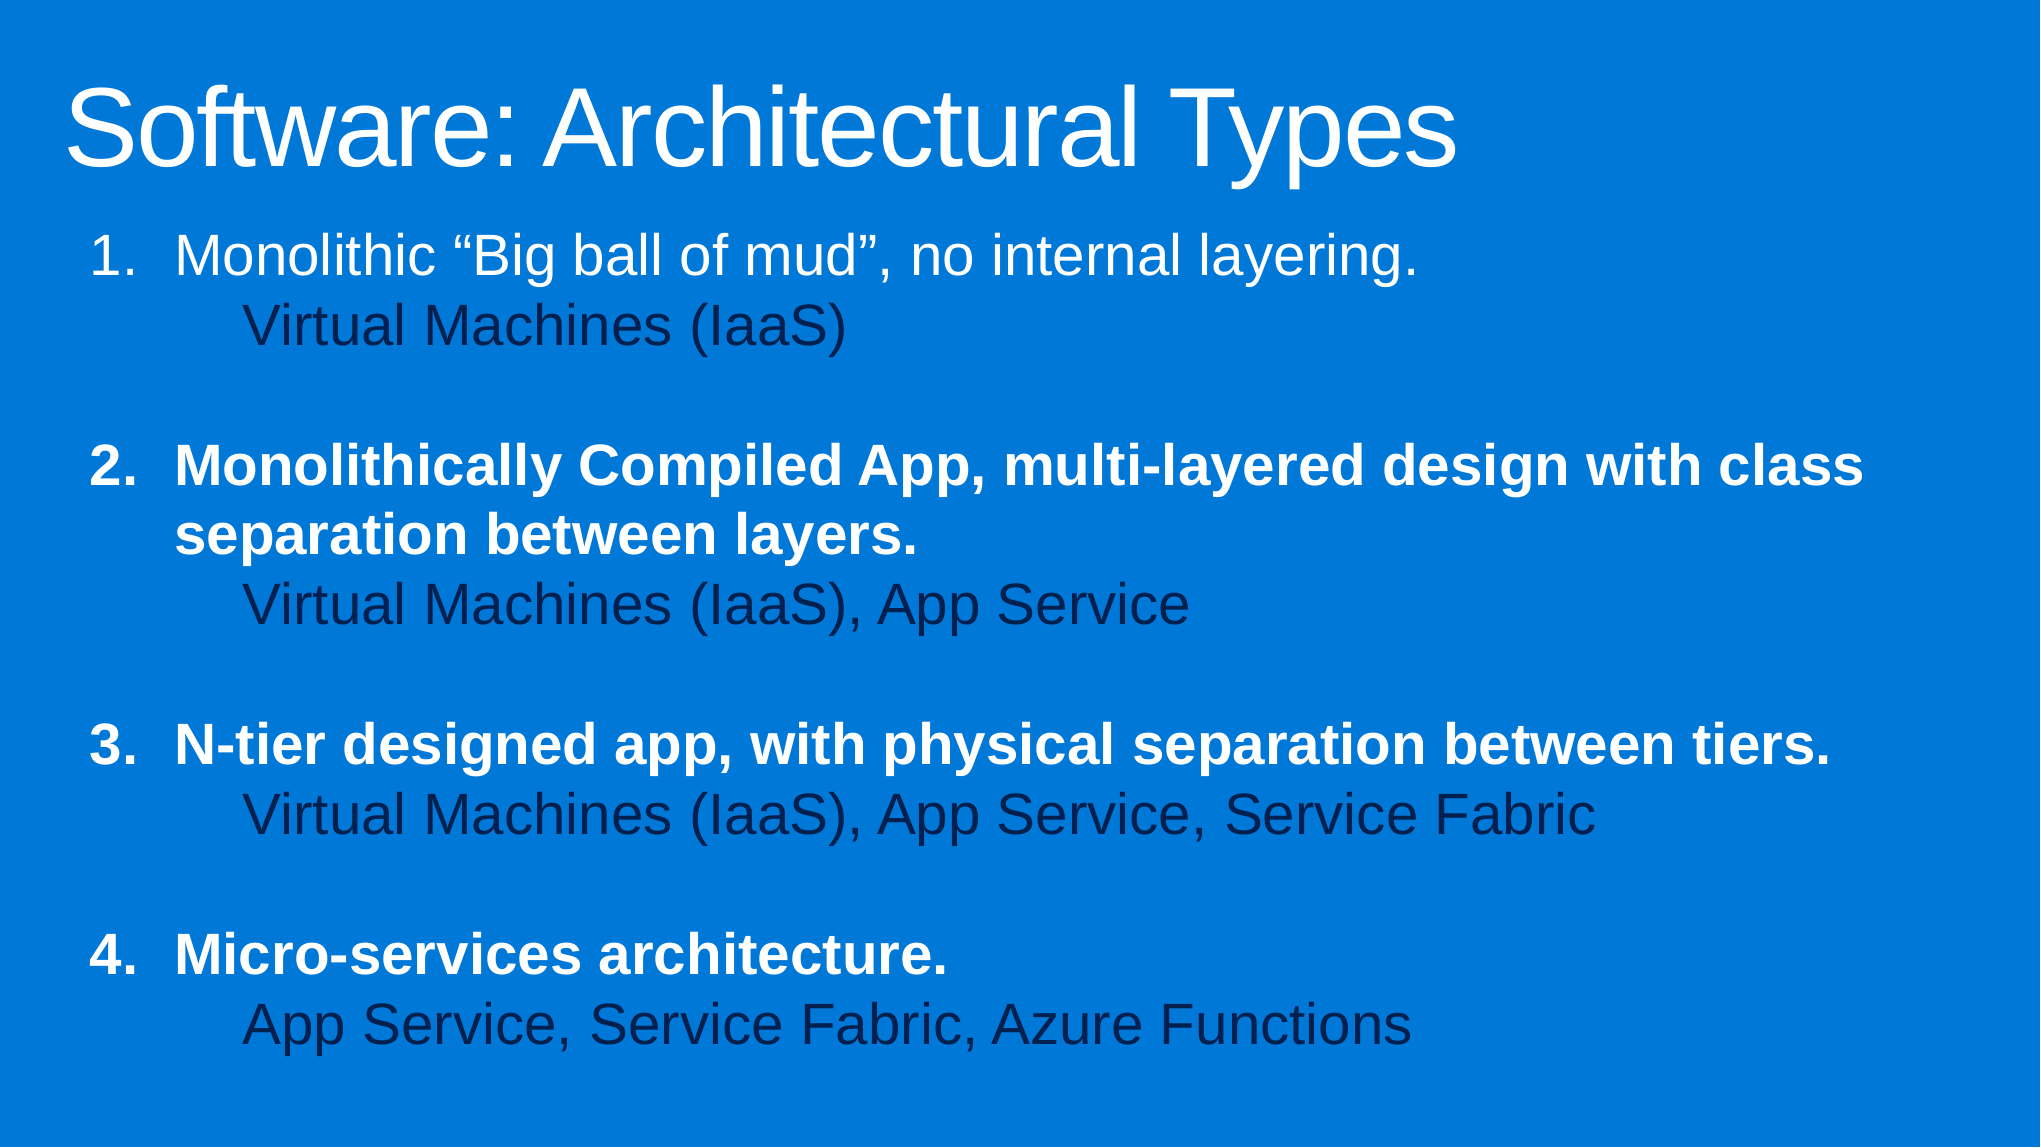

# Software: Architectural Types
Monolithic “Big ball of mud”, no internal layering.
Virtual Machines (IaaS)

Monolithically Compiled App, multi-layered design with class separation between layers.
Virtual Machines (IaaS), App Service

N-tier designed app, with physical separation between tiers.
Virtual Machines (IaaS), App Service, Service Fabric

Micro-services architecture.
App Service, Service Fabric, Azure Functions